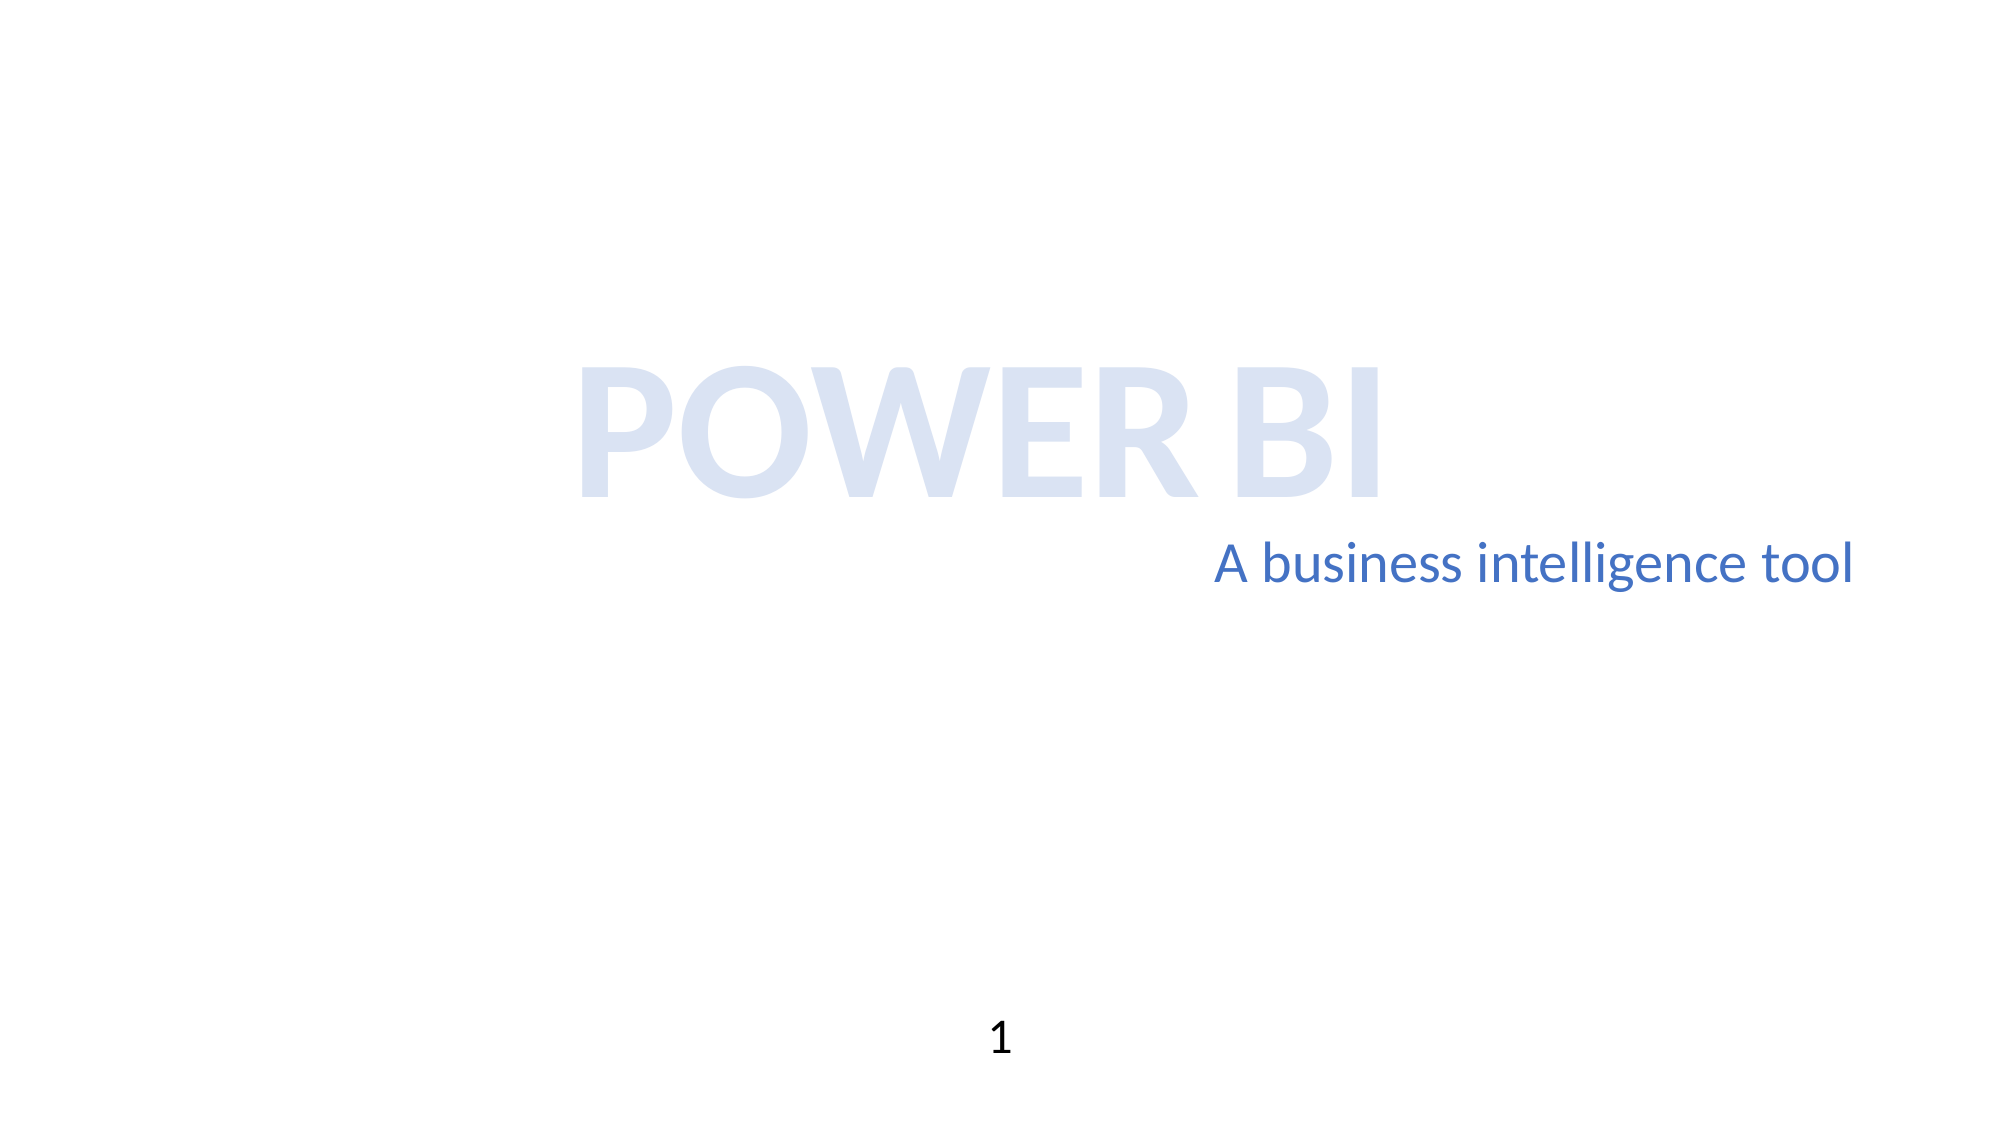

#
POWER BI
A business intelligence tool

1